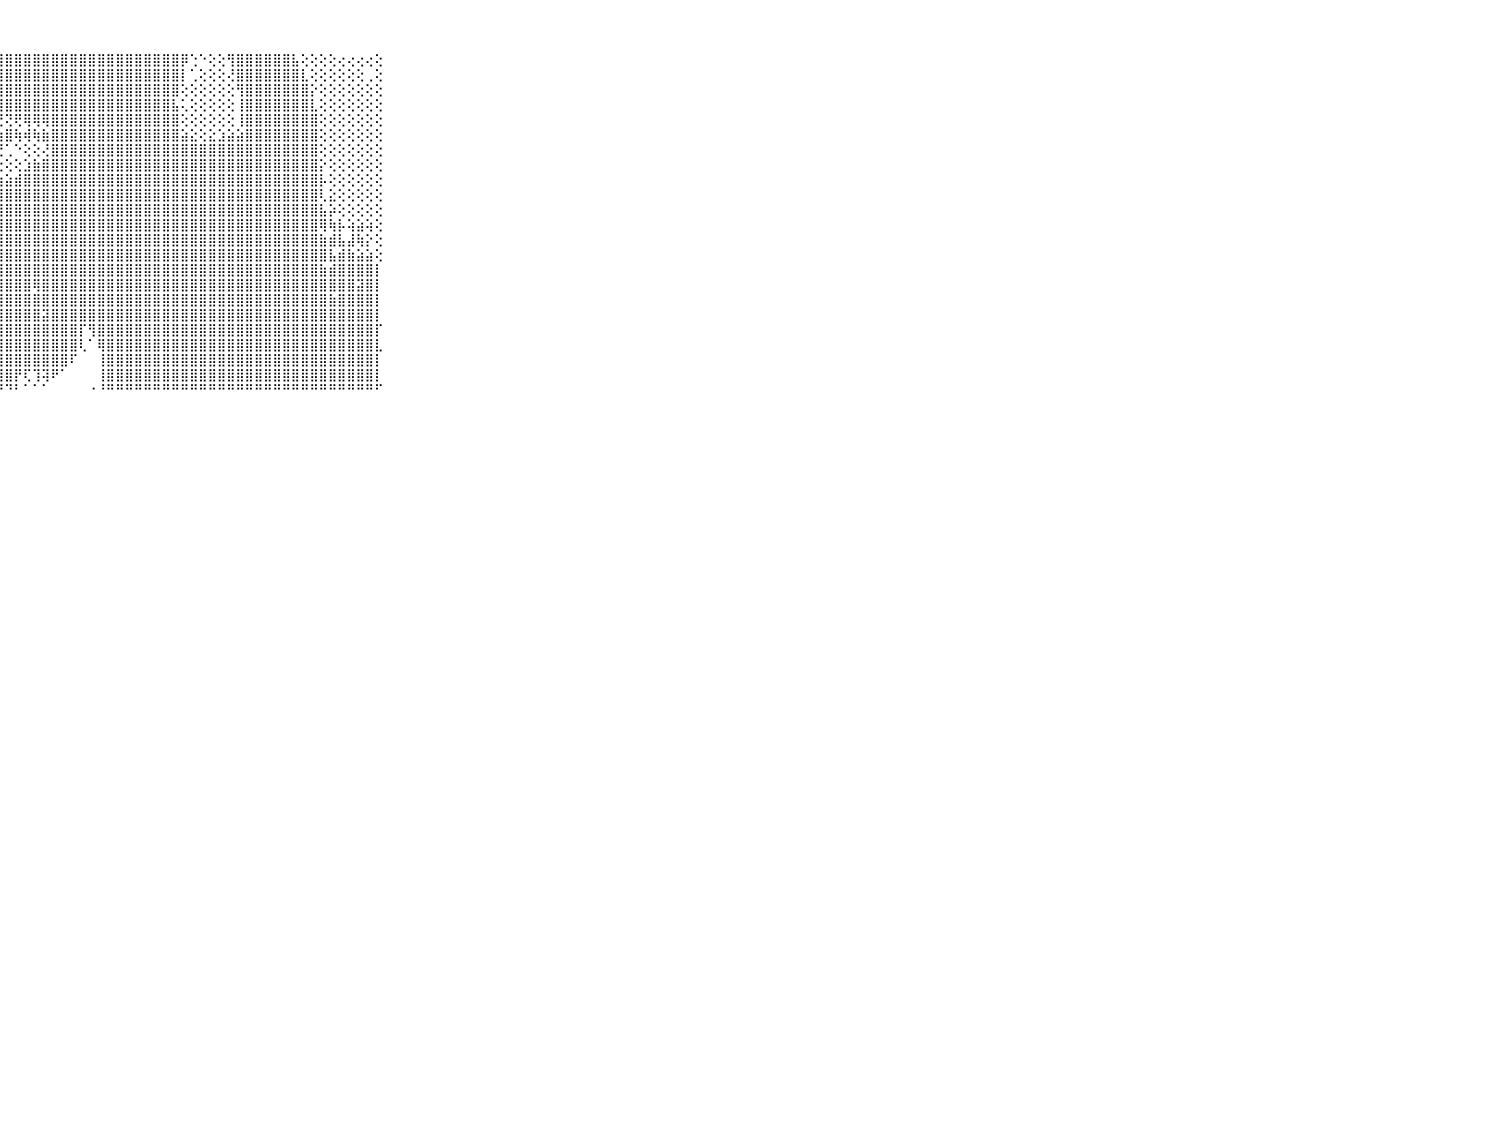

⠀⠀⠀⠀⠀⠀⠀⠀⠀⠀⠀⣿⣿⣿⣿⣿⣿⣿⣿⣿⣿⣿⣿⣿⣿⣿⣿⣿⣿⣿⣿⣿⣿⣿⣿⣿⣿⣿⣿⣿⣿⣿⣿⣿⣿⣿⣿⡿⢑⠑⢕⢕⢻⣿⣿⣿⣿⣿⣿⣧⢕⢕⢕⢕⢔⢔⢔⢔⢕⠀⠀⠀⠀⠀⠀⠀⠀⠀⠀⠀⠀
⠀⠀⠀⠀⠀⠀⠀⠀⠀⠀⠀⣿⣿⣿⣿⣿⣿⣿⣿⣿⣿⣿⣿⣿⣿⣿⣿⣿⣿⣿⣿⣿⣿⣿⣿⣿⣿⣿⣿⣿⣿⣿⣿⣿⣿⣿⣿⡇⢁⢕⢕⢕⢜⣿⣿⣿⣿⣿⣿⣿⣇⢕⢕⢕⢕⢕⢕⢀⢕⠀⠀⠀⠀⠀⠀⠀⠀⠀⠀⠀⠀
⠀⠀⠀⠀⠀⠀⠀⠀⠀⠀⠀⣿⣿⣿⣿⣿⣿⣿⣿⣿⣿⣿⣿⣿⣿⣿⣿⣿⣿⣿⣿⣿⣿⣿⣿⣿⣿⣿⣿⣿⣿⣿⣿⣿⣿⣿⣿⢕⢕⢕⢕⢕⢕⢻⣿⣿⣿⣿⣿⣿⣿⡕⢕⢕⢕⢕⢕⢕⢕⠀⠀⠀⠀⠀⠀⠀⠀⠀⠀⠀⠀
⠀⠀⠀⠀⠀⠀⠀⠀⠀⠀⠀⣿⣿⣿⣿⣿⣿⣿⣿⣿⣿⣿⣿⣿⣿⣿⣿⣿⣿⣿⣿⣿⣿⣿⣿⣿⣿⣿⣿⣿⣿⣿⣿⣿⣿⣿⣧⢅⢕⢕⢕⢕⢕⢸⣿⣿⣿⣿⣿⣿⣿⣇⢕⢕⢕⢕⢕⢕⢕⠀⠀⠀⠀⠀⠀⠀⠀⠀⠀⠀⠀
⠀⠀⠀⠀⠀⠀⠀⠀⠀⠀⠀⣿⣿⣿⣿⣿⣿⣿⣿⣿⣿⣿⣿⢟⢙⢙⢝⢝⢝⢟⢿⢿⢿⣿⣿⣿⣿⣿⣿⣿⣿⣿⣿⣿⣿⣿⣿⢕⢕⢕⢕⢕⢕⢸⣿⣿⣿⣿⣿⣿⣿⣿⢕⢕⢕⢕⢕⢕⢕⠀⠀⠀⠀⠀⠀⠀⠀⠀⠀⠀⠀
⠀⠀⠀⠀⠀⠀⠀⠀⠀⠀⠀⣿⣿⣿⣿⣿⣿⣿⣿⣿⠏⢝⠕⢅⢕⢇⣕⣱⣿⢷⢾⢷⣷⣿⣿⣿⣿⣿⣿⣿⣿⣿⣿⣿⣿⣿⣿⣵⣕⢕⣕⣱⣵⣵⣿⣿⣿⣿⣿⣿⣿⣿⢕⢕⢕⢕⢕⢕⢕⠀⠀⠀⠀⠀⠀⠀⠀⠀⠀⠀⠀
⠀⠀⠀⠀⠀⠀⠀⠀⠀⠀⠀⣿⣿⣿⣿⣿⣿⣿⢟⢇⠀⢀⢄⢕⢱⢟⢏⢙⢁⠑⢕⢕⢜⣿⣿⣿⣿⣿⣿⣿⣿⣿⣿⣿⣿⣿⣿⣿⣿⣿⣿⣿⣿⣿⣿⣿⣿⣿⣿⣿⣿⣿⢕⢕⢕⢕⢕⢕⢕⠀⠀⠀⠀⠀⠀⠀⠀⠀⠀⠀⠀
⠀⠀⠀⠀⠀⠀⠀⠀⠀⠀⠀⣿⣿⣿⣿⣿⣿⡿⢇⢕⢕⢱⢔⢕⢕⡕⢔⢕⢕⢕⣱⣷⣿⣿⣿⣿⣿⣿⣿⣿⣿⣿⣿⣿⣿⣿⣿⣿⣿⣿⣿⣿⣿⣿⣿⣿⣿⣿⣿⣿⣿⣿⡕⢕⢕⢕⢕⢕⢕⠀⠀⠀⠀⠀⠀⠀⠀⠀⠀⠀⠀
⠀⠀⠀⠀⠀⠀⠀⠀⠀⠀⠀⣿⣿⣿⣿⣿⣿⣇⢸⢇⣕⣜⣕⣱⣷⣧⣷⣷⣵⣾⣿⣿⣿⣿⣿⣿⣿⣿⣿⣿⣿⣿⣿⣿⣿⣿⣿⣿⣿⣿⣿⣿⣿⣿⣿⣿⣿⣿⣿⣿⣿⣿⡧⢕⢕⢕⢕⢕⢕⠀⠀⠀⠀⠀⠀⠀⠀⠀⠀⠀⠀
⠀⠀⠀⠀⠀⠀⠀⠀⠀⠀⠀⣿⣿⣿⣿⣿⣿⣿⢕⢕⢹⣿⣿⣿⣿⣿⣿⣿⣿⣿⣿⣿⣿⣿⣿⣿⣿⣿⣿⣿⣿⣿⣿⣿⣿⣿⣿⣿⣿⣿⣿⣿⣿⣿⣿⣿⣿⣿⣿⣿⣿⣿⢇⣕⢕⢕⢕⢕⢕⠀⠀⠀⠀⠀⠀⠀⠀⠀⠀⠀⠀
⠀⠀⠀⠀⠀⠀⠀⠀⠀⠀⠀⣿⣿⣿⣿⣿⣿⣿⢕⢕⣸⣿⣿⣿⣿⣿⣿⣿⣿⣿⣿⣿⣿⣿⣿⣿⣿⣿⣿⣿⣿⣿⣿⣿⣿⣿⣿⣿⣿⣿⣿⣿⣿⣿⣿⣿⣿⣿⣿⣿⣿⣿⣧⡵⢕⢕⢕⢕⢕⠀⠀⠀⠀⠀⠀⠀⠀⠀⠀⠀⠀
⠀⠀⠀⠀⠀⠀⠀⠀⠀⠀⠀⣿⣿⣿⣿⣿⣿⣿⢕⢕⢿⣿⣿⣿⣿⣿⣿⣿⣿⣿⣿⣿⣿⣿⣿⣿⣿⣿⣿⣿⣿⣿⣿⣿⣿⣿⣿⣿⣿⣿⣿⣿⣿⣿⣿⣿⣿⣿⣿⣿⣿⣿⢿⢷⡧⢵⣵⢵⢕⠀⠀⠀⠀⠀⠀⠀⠀⠀⠀⠀⠀
⠀⠀⠀⠀⠀⠀⠀⠀⠀⠀⠀⣿⣿⣿⣿⣿⣿⣿⣇⢕⢸⣿⣿⣿⣿⣿⣿⣿⣿⣿⣿⣿⣿⣿⣿⣿⣿⣿⣿⣿⣿⣿⣿⣿⣿⣿⣿⣿⣿⣿⣿⣿⣿⣿⣿⣿⣿⣿⣿⣿⣿⣿⣷⣾⣧⣼⢷⡕⢕⠀⠀⠀⠀⠀⠀⠀⠀⠀⠀⠀⠀
⠀⠀⠀⠀⠀⠀⠀⠀⠀⠀⠀⣿⣿⣿⣿⣿⣿⣿⣿⣇⢸⣿⣿⣿⣿⣷⣿⣿⣿⣿⣿⣿⣿⣿⣿⣿⣿⣿⣿⣿⣿⣿⣿⣿⣿⣿⣿⣿⣿⣿⣿⣿⣿⣿⣿⣿⣿⣿⣿⣿⣿⣿⣿⣧⣾⣷⣵⣵⢕⠀⠀⠀⠀⠀⠀⠀⠀⠀⠀⠀⠀
⠀⠀⠀⠀⠀⠀⠀⠀⠀⠀⠀⣿⣿⣿⣿⣿⣿⣿⣿⣿⣿⣿⣿⣿⣿⣿⣿⣿⣿⣿⣿⣿⣿⣿⣿⣿⣿⣿⣿⣿⣿⣿⣿⣿⣿⣿⣿⣿⣿⣿⣿⣿⣿⣿⣿⣿⣿⣿⣿⣿⣿⣿⣷⣾⣿⣿⣿⣿⡇⠀⠀⠀⠀⠀⠀⠀⠀⠀⠀⠀⠀
⠀⠀⠀⠀⠀⠀⠀⠀⠀⠀⠀⣿⣿⣿⣿⣿⣿⣿⣿⣿⣿⣿⣿⣿⣿⣿⣿⣿⣿⣿⣿⢿⣿⣿⣿⣿⣿⣿⣿⣿⣿⣿⣿⣿⣿⣿⣿⣿⣿⣿⣿⣿⣿⣿⣿⣿⣿⣿⣿⣿⣿⣿⣿⣿⣿⣿⣽⣿⡇⠀⠀⠀⠀⠀⠀⠀⠀⠀⠀⠀⠀
⠀⠀⠀⠀⠀⠀⠀⠀⠀⠀⠀⣿⣿⣿⣿⣿⣿⣿⣿⣿⣿⣿⣿⣿⣿⣿⣿⣿⣿⣿⣿⣿⣿⣿⣿⣿⣿⣿⣿⣿⣿⣿⣿⣿⣿⣿⣿⣿⣿⣿⣿⣿⣿⣿⣿⣿⣿⣿⣿⣿⣿⣿⣿⣷⣿⣿⣿⣿⡇⠀⠀⠀⠀⠀⠀⠀⠀⠀⠀⠀⠀
⠀⠀⠀⠀⠀⠀⠀⠀⠀⠀⠀⣿⣿⣿⣿⣿⣿⣿⣿⣿⣿⣿⣿⣿⣿⣿⣿⣿⣿⣿⣿⣿⣽⣿⣿⣿⣿⣿⣿⣿⣿⣿⣿⣿⣿⣿⣿⣿⣿⣿⣿⣿⣿⣿⣿⣿⣿⣿⣿⣿⣿⣿⣿⣿⣿⣿⣿⣿⡇⠀⠀⠀⠀⠀⠀⠀⠀⠀⠀⠀⠀
⠀⠀⠀⠀⠀⠀⠀⠀⠀⠀⠀⣿⣿⣿⣿⣿⣿⣿⣿⣿⣿⣿⣿⣿⣿⣿⣿⣿⣿⣿⣿⣿⣿⣿⣿⣿⡏⢻⣿⣿⣿⣿⣿⣿⣿⣿⣿⣿⣿⣿⣿⣿⣿⣿⣿⣿⣿⣿⣿⣿⣿⣿⣿⣿⣿⣿⣿⣿⡏⠀⠀⠀⠀⠀⠀⠀⠀⠀⠀⠀⠀
⠀⠀⠀⠀⠀⠀⠀⠀⠀⠀⠀⣿⣿⣿⣿⣿⣿⣿⣿⣿⣿⣿⡟⢻⣿⣿⣿⣿⣿⣿⣿⣿⣿⣿⣿⣿⢇⠁⢿⣿⣿⣿⣿⣿⣿⣿⣿⣿⣿⣿⣿⣿⣿⣿⣿⣿⣿⣿⣿⣿⣿⣿⣿⣿⣿⣿⣿⣿⣇⠀⠀⠀⠀⠀⠀⠀⠀⠀⠀⠀⠀
⠀⠀⠀⠀⠀⠀⠀⠀⠀⠀⠀⣿⣿⣿⣿⣿⣿⣿⣿⣿⣿⣿⣷⢜⢿⣿⣿⣿⣿⣿⣿⣿⣿⣿⣿⠏⠀⠀⢸⣿⣿⣿⣿⣿⣿⣿⣿⣿⣿⣿⣿⣿⣿⣿⣿⣿⣿⣿⣿⣿⣿⣿⣿⣿⣿⣿⣿⣿⡇⠀⠀⠀⠀⠀⠀⠀⠀⠀⠀⠀⠀
⠀⠀⠀⠀⠀⠀⠀⠀⠀⠀⠀⣿⣿⣿⣿⣿⣿⣿⣿⣿⣿⣿⣿⢕⢕⢝⢿⣿⣿⡟⢏⢹⢽⠟⠁⠀⠀⠀⢸⣿⣿⣿⣿⣿⣿⣿⣿⣿⣿⣿⣿⣿⣿⣿⣿⣿⣿⣿⣿⣿⣿⣿⣿⣿⣿⣿⣿⣿⡇⠀⠀⠀⠀⠀⠀⠀⠀⠀⠀⠀⠀
⠀⠀⠀⠀⠀⠀⠀⠀⠀⠀⠀⠛⠛⠛⠛⠛⠛⠛⠛⠛⠛⠛⠛⠃⠑⠑⠑⠘⠙⠃⠁⠁⠁⠀⠀⠀⠀⠐⠘⠛⠛⠛⠛⠛⠛⠛⠛⠛⠛⠛⠛⠛⠛⠛⠛⠛⠛⠛⠛⠛⠛⠛⠛⠛⠛⠛⠛⠛⠋⠀⠀⠀⠀⠀⠀⠀⠀⠀⠀⠀⠀